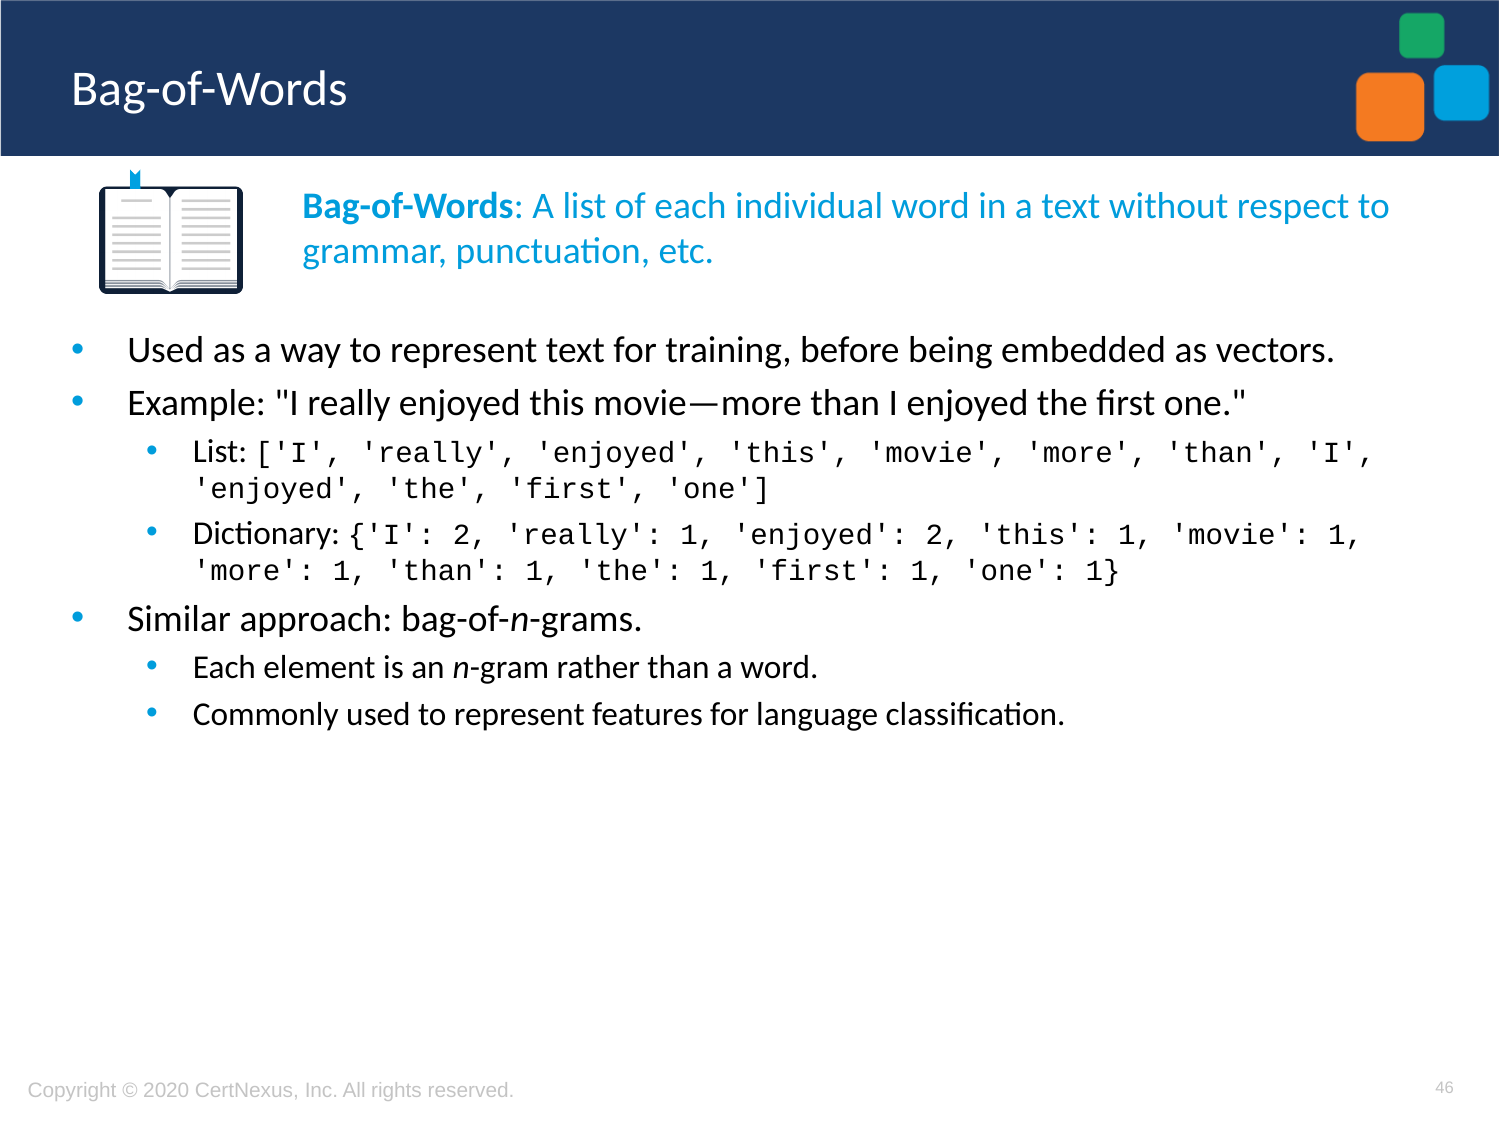

# Bag-of-Words
Bag-of-Words: A list of each individual word in a text without respect to grammar, punctuation, etc.
Used as a way to represent text for training, before being embedded as vectors.
Example: "I really enjoyed this movie—more than I enjoyed the first one."
List: ['I', 'really', 'enjoyed', 'this', 'movie', 'more', 'than', 'I', 'enjoyed', 'the', 'first', 'one']
Dictionary: {'I': 2, 'really': 1, 'enjoyed': 2, 'this': 1, 'movie': 1, 'more': 1, 'than': 1, 'the': 1, 'first': 1, 'one': 1}
Similar approach: bag-of-n-grams.
Each element is an n-gram rather than a word.
Commonly used to represent features for language classification.
46